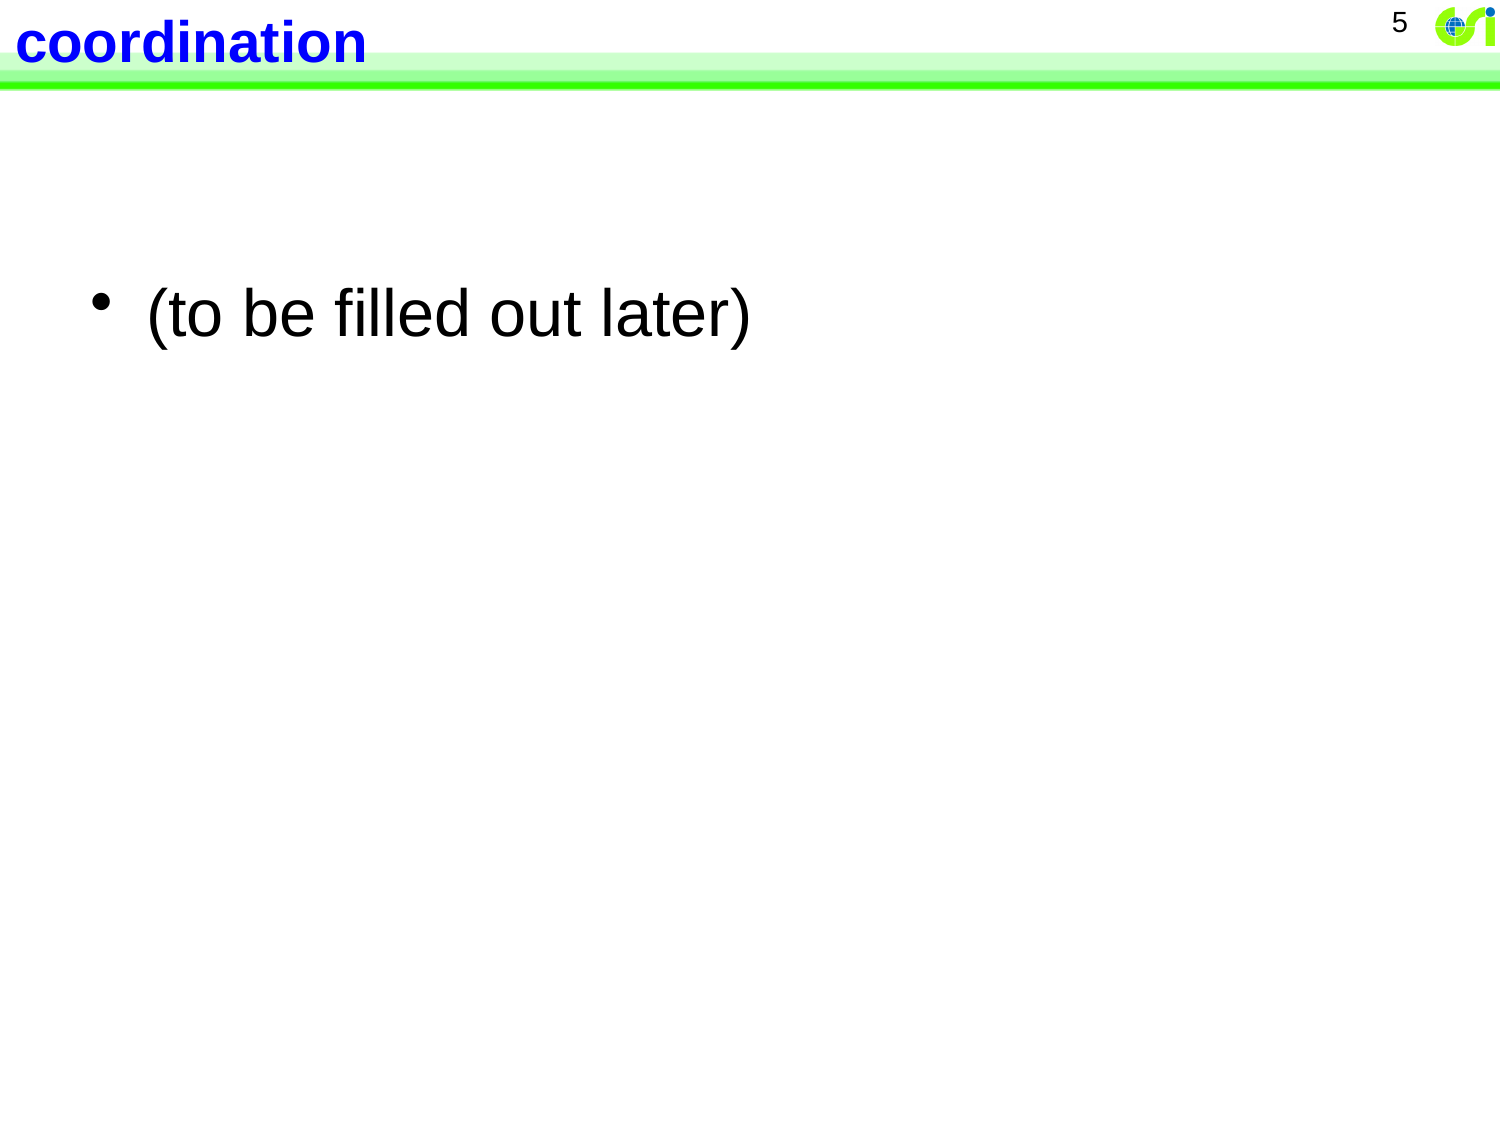

# coordination
5
(to be filled out later)